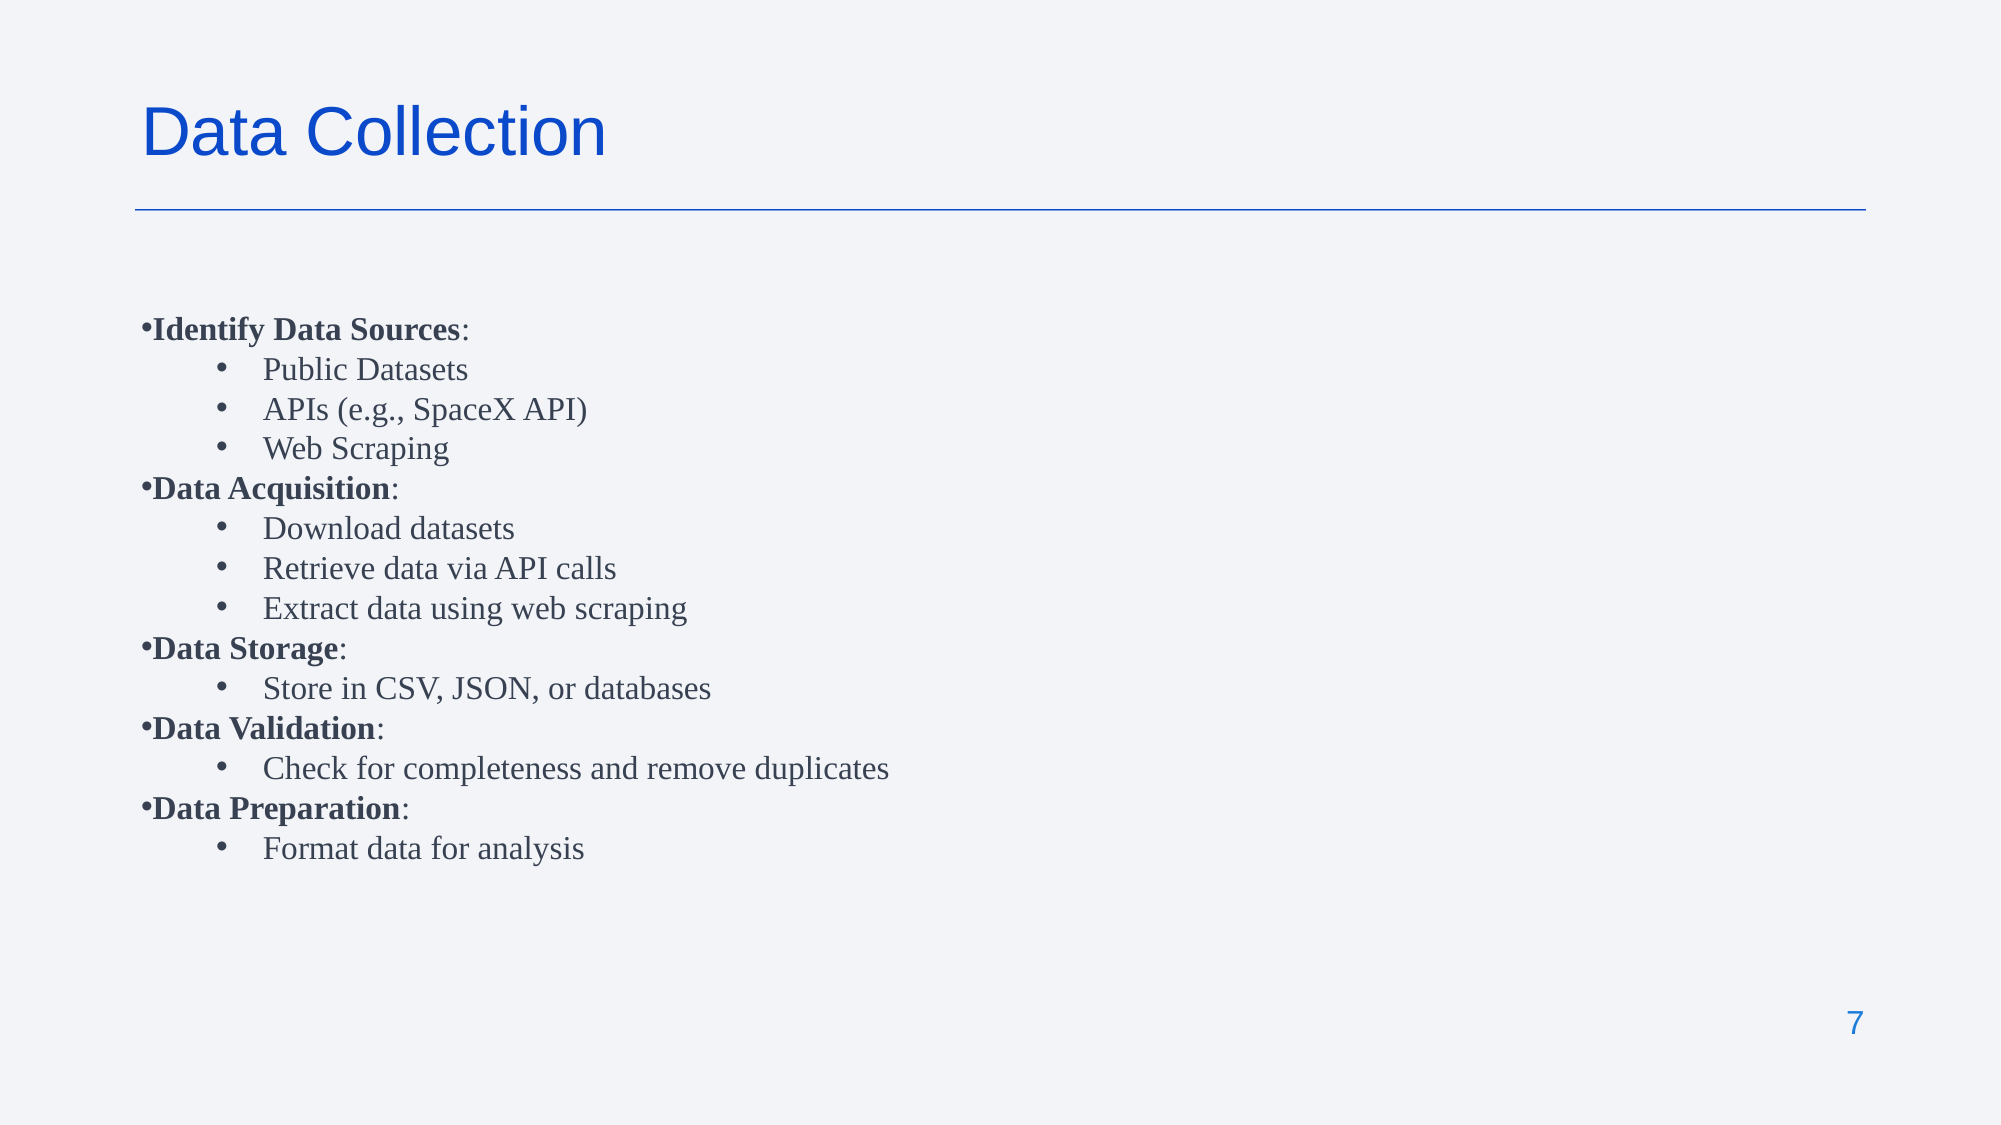

Data Collection
Identify Data Sources:
Public Datasets
APIs (e.g., SpaceX API)
Web Scraping
Data Acquisition:
Download datasets
Retrieve data via API calls
Extract data using web scraping
Data Storage:
Store in CSV, JSON, or databases
Data Validation:
Check for completeness and remove duplicates
Data Preparation:
Format data for analysis
7